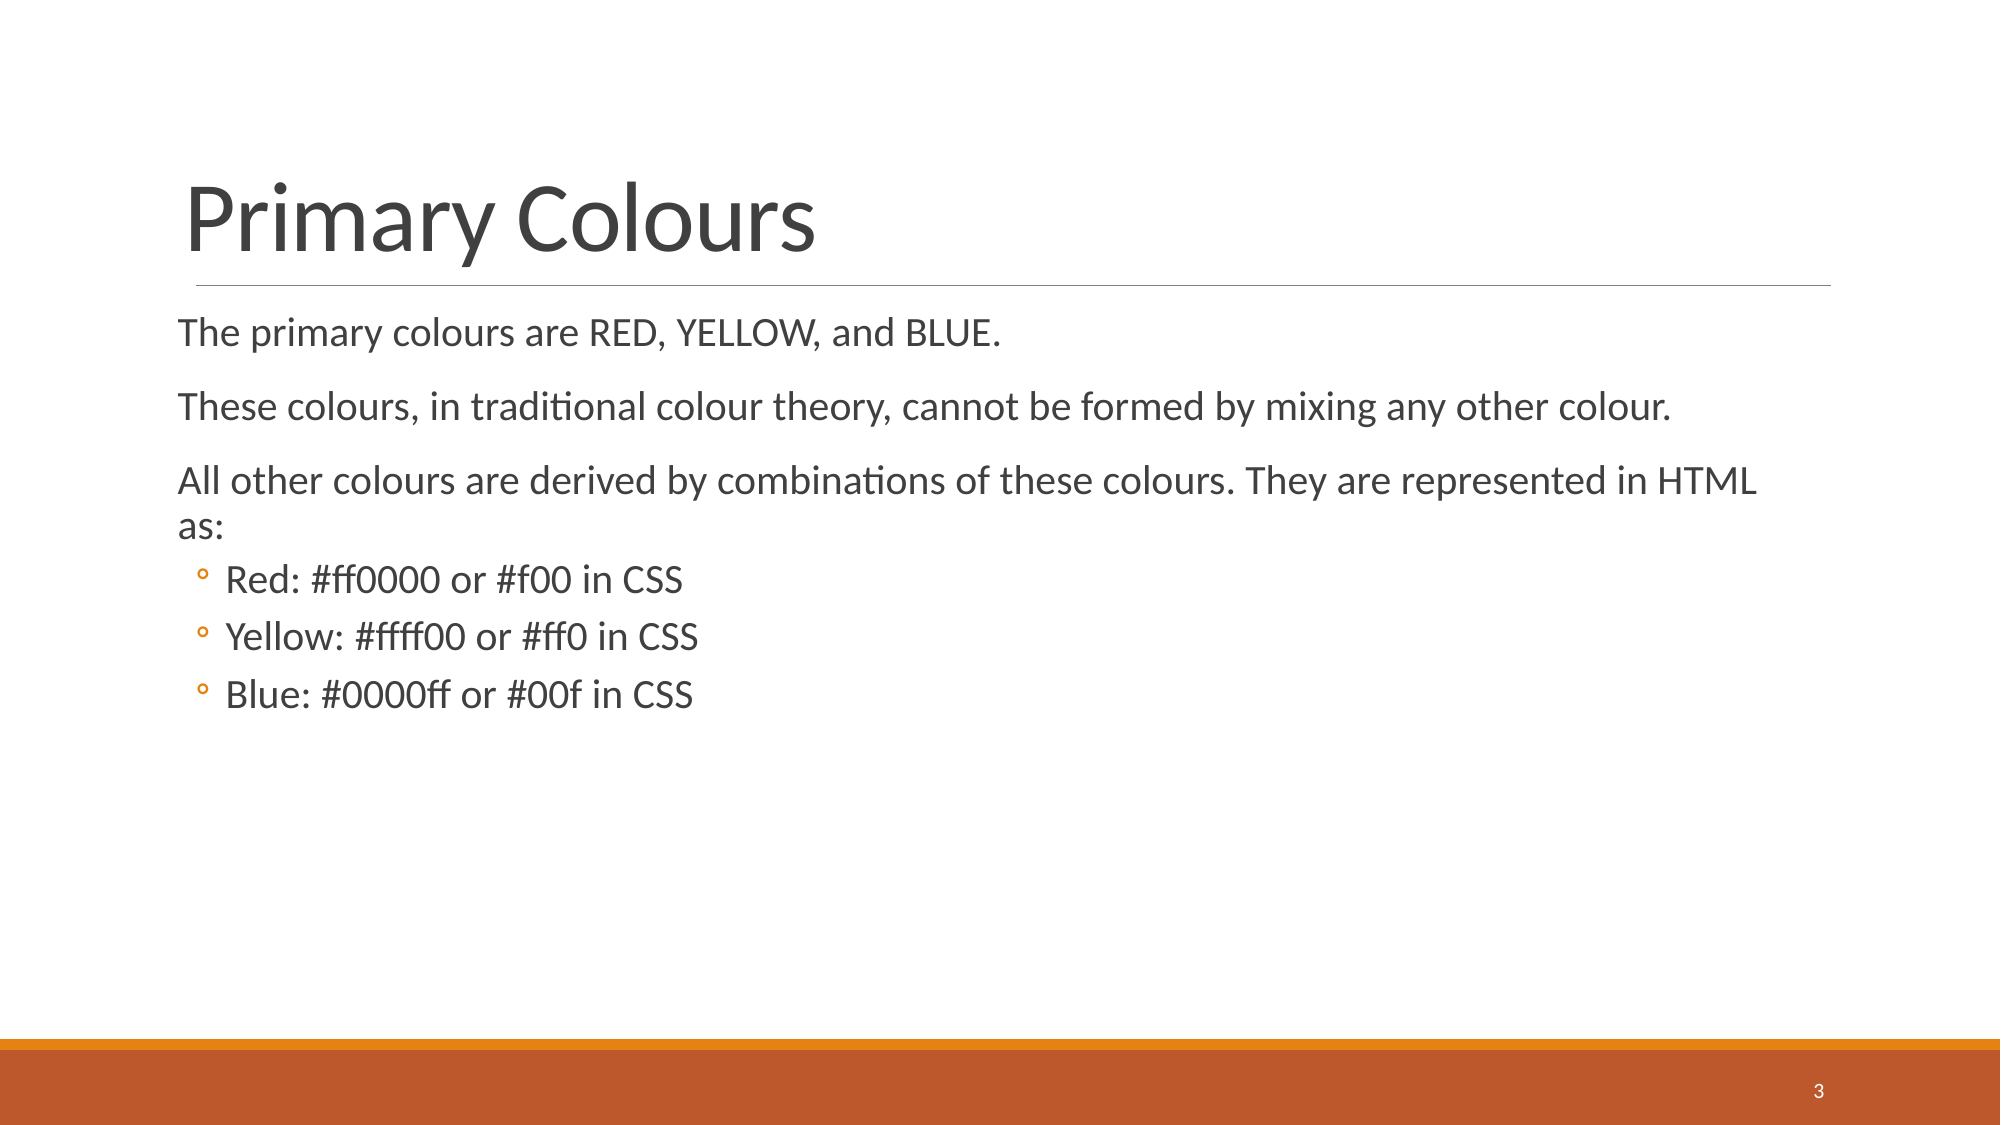

# Primary Colours
The primary colours are RED, YELLOW, and BLUE.
These colours, in traditional colour theory, cannot be formed by mixing any other colour.
All other colours are derived by combinations of these colours. They are represented in HTML as:
Red: #ff0000 or #f00 in CSS
Yellow: #ffff00 or #ff0 in CSS
Blue: #0000ff or #00f in CSS
3